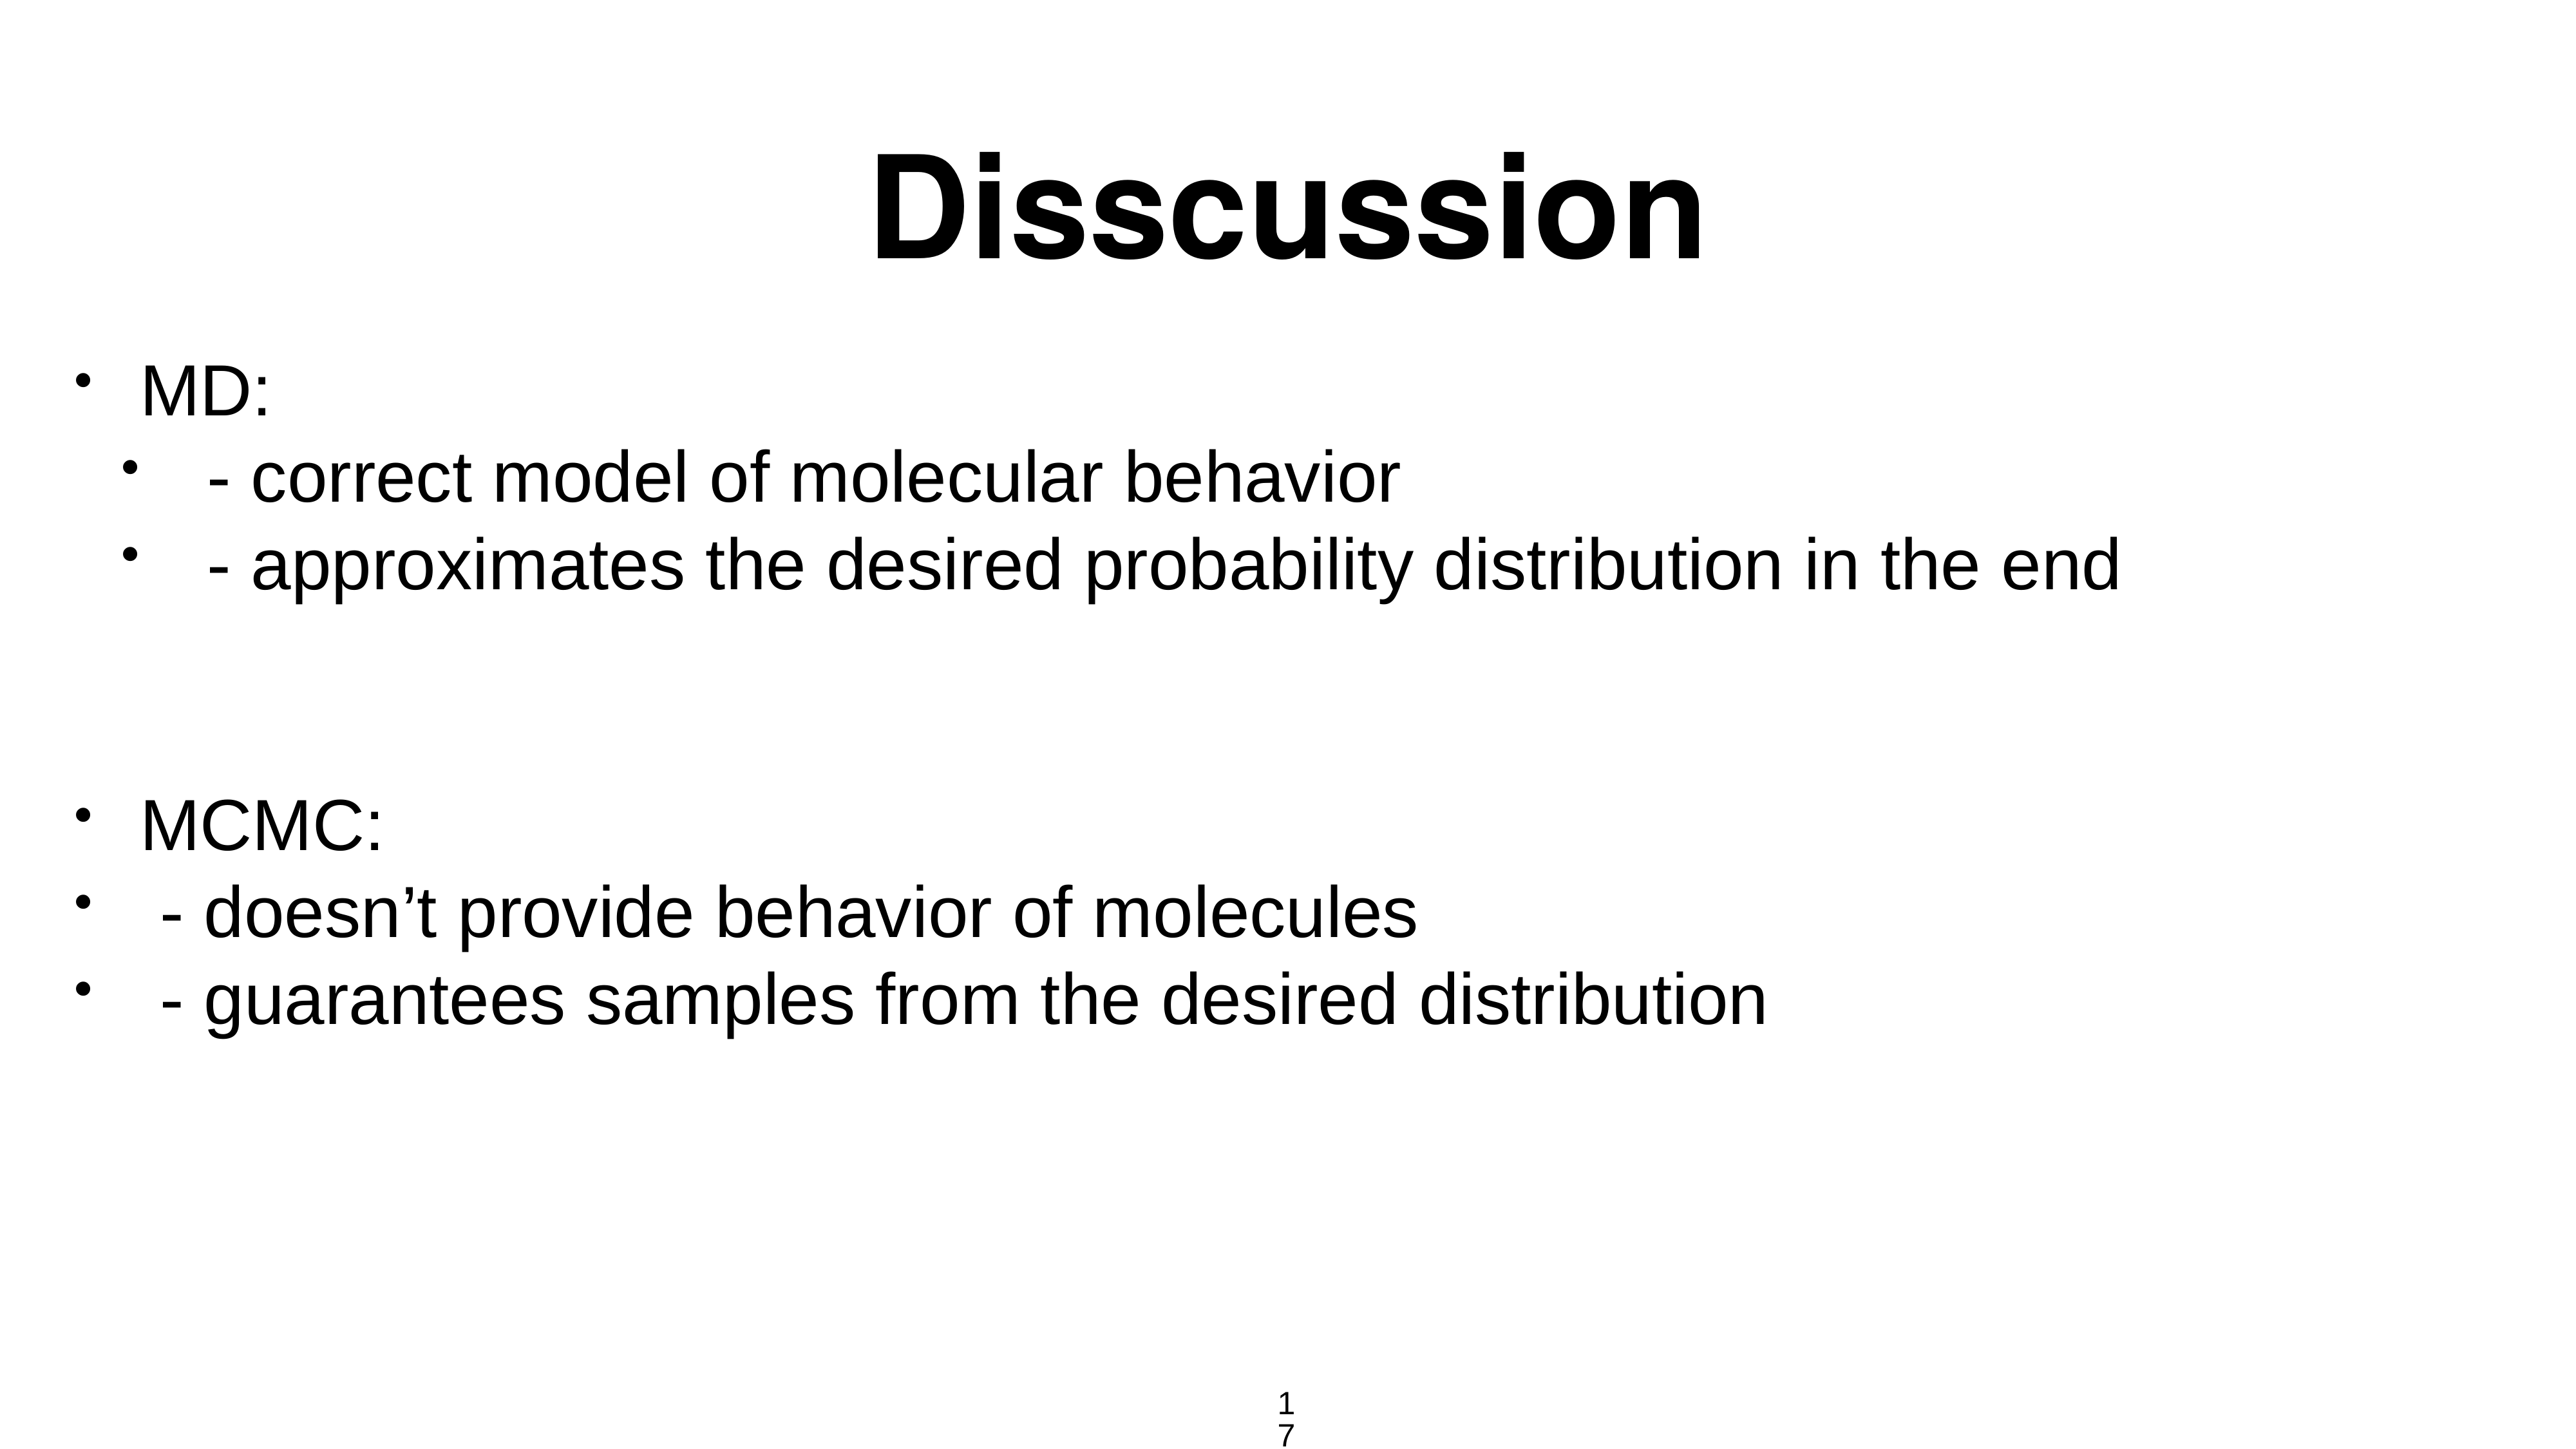

# Disscussion
MD:
 - correct model of molecular behavior
 - approximates the desired probability distribution in the end

MCMC:
 - doesn’t provide behavior of molecules
 - guarantees samples from the desired distribution

17